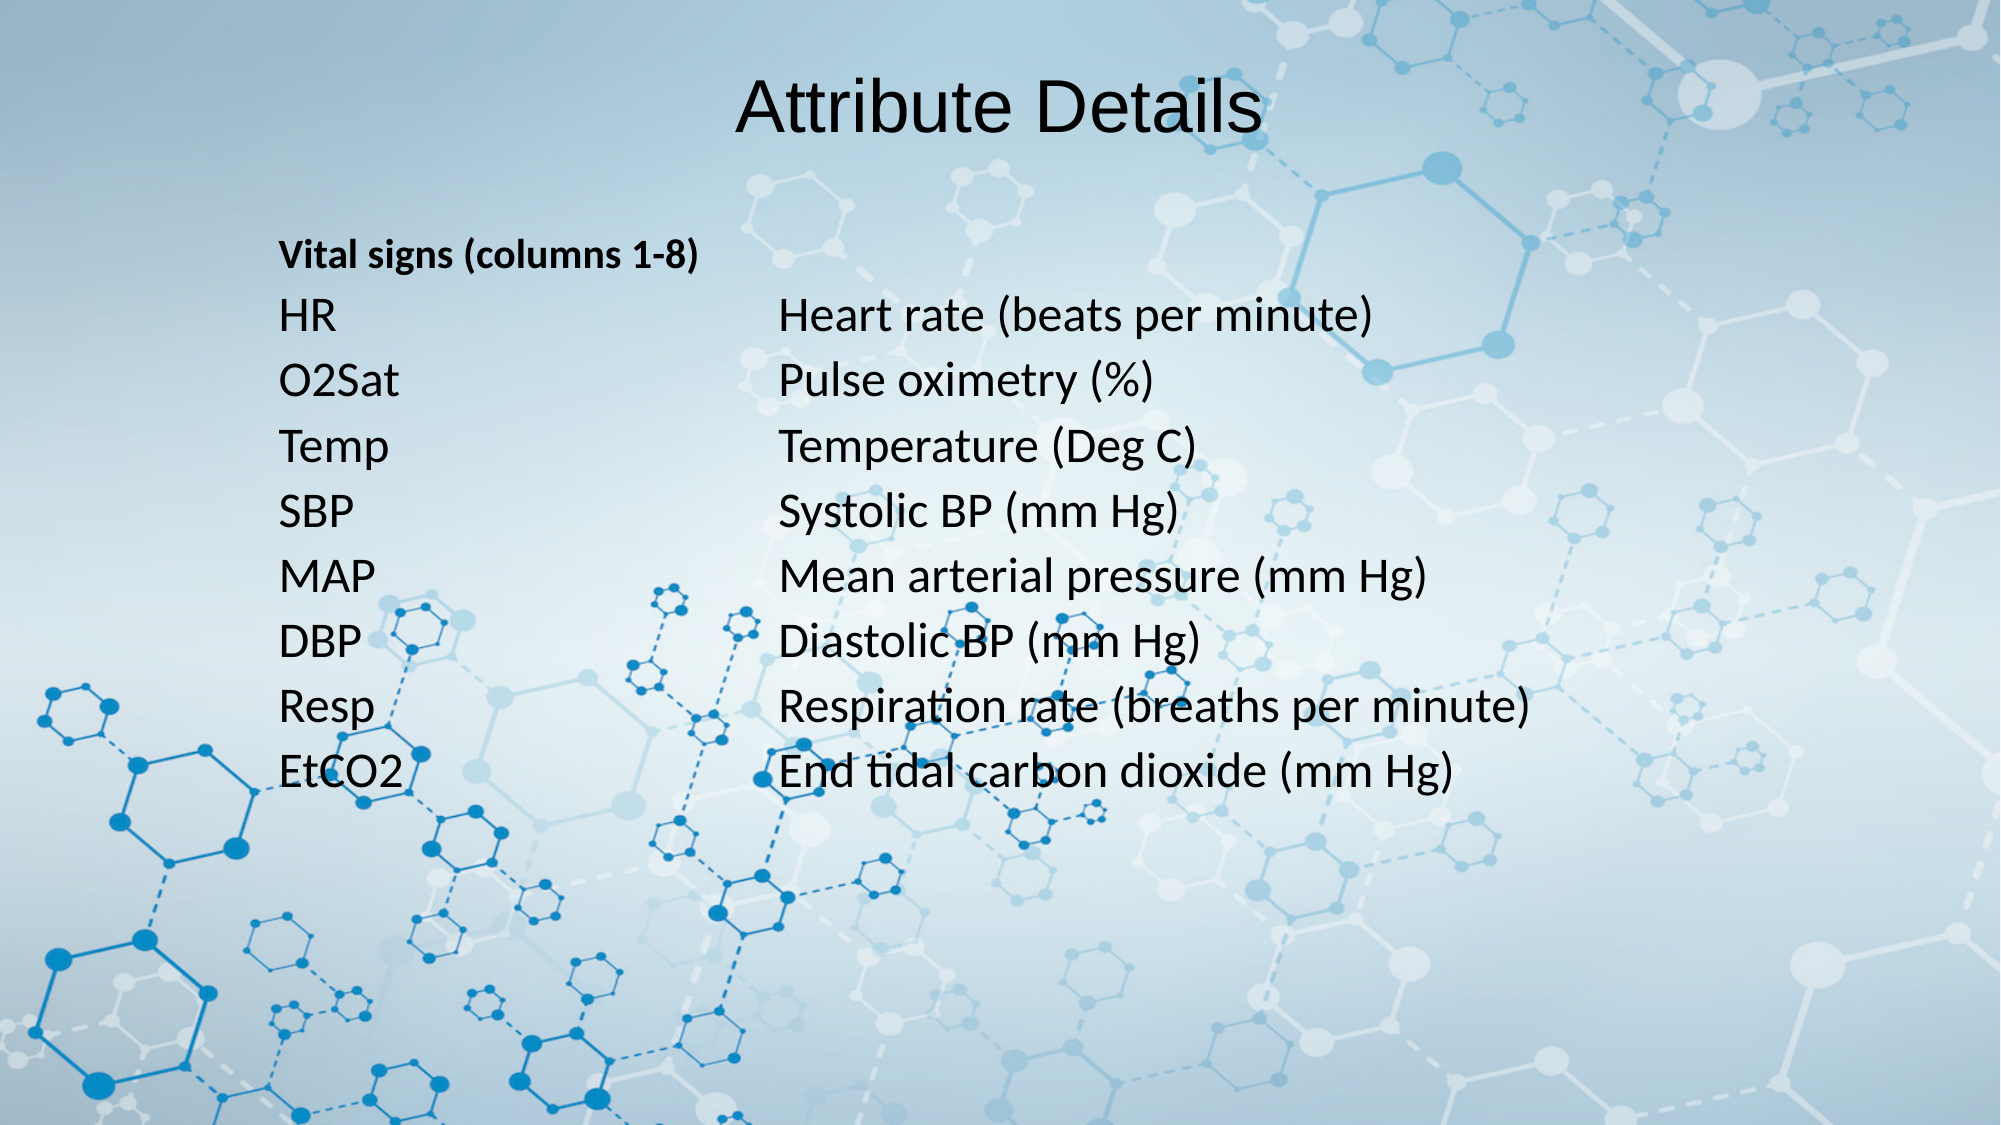

Attribute Details
| Vital signs (columns 1-8) |  |
| --- | --- |
| HR | Heart rate (beats per minute) |
| O2Sat | Pulse oximetry (%) |
| Temp | Temperature (Deg C) |
| SBP | Systolic BP (mm Hg) |
| MAP | Mean arterial pressure (mm Hg) |
| DBP | Diastolic BP (mm Hg) |
| Resp | Respiration rate (breaths per minute) |
| EtCO2 | End tidal carbon dioxide (mm Hg) |